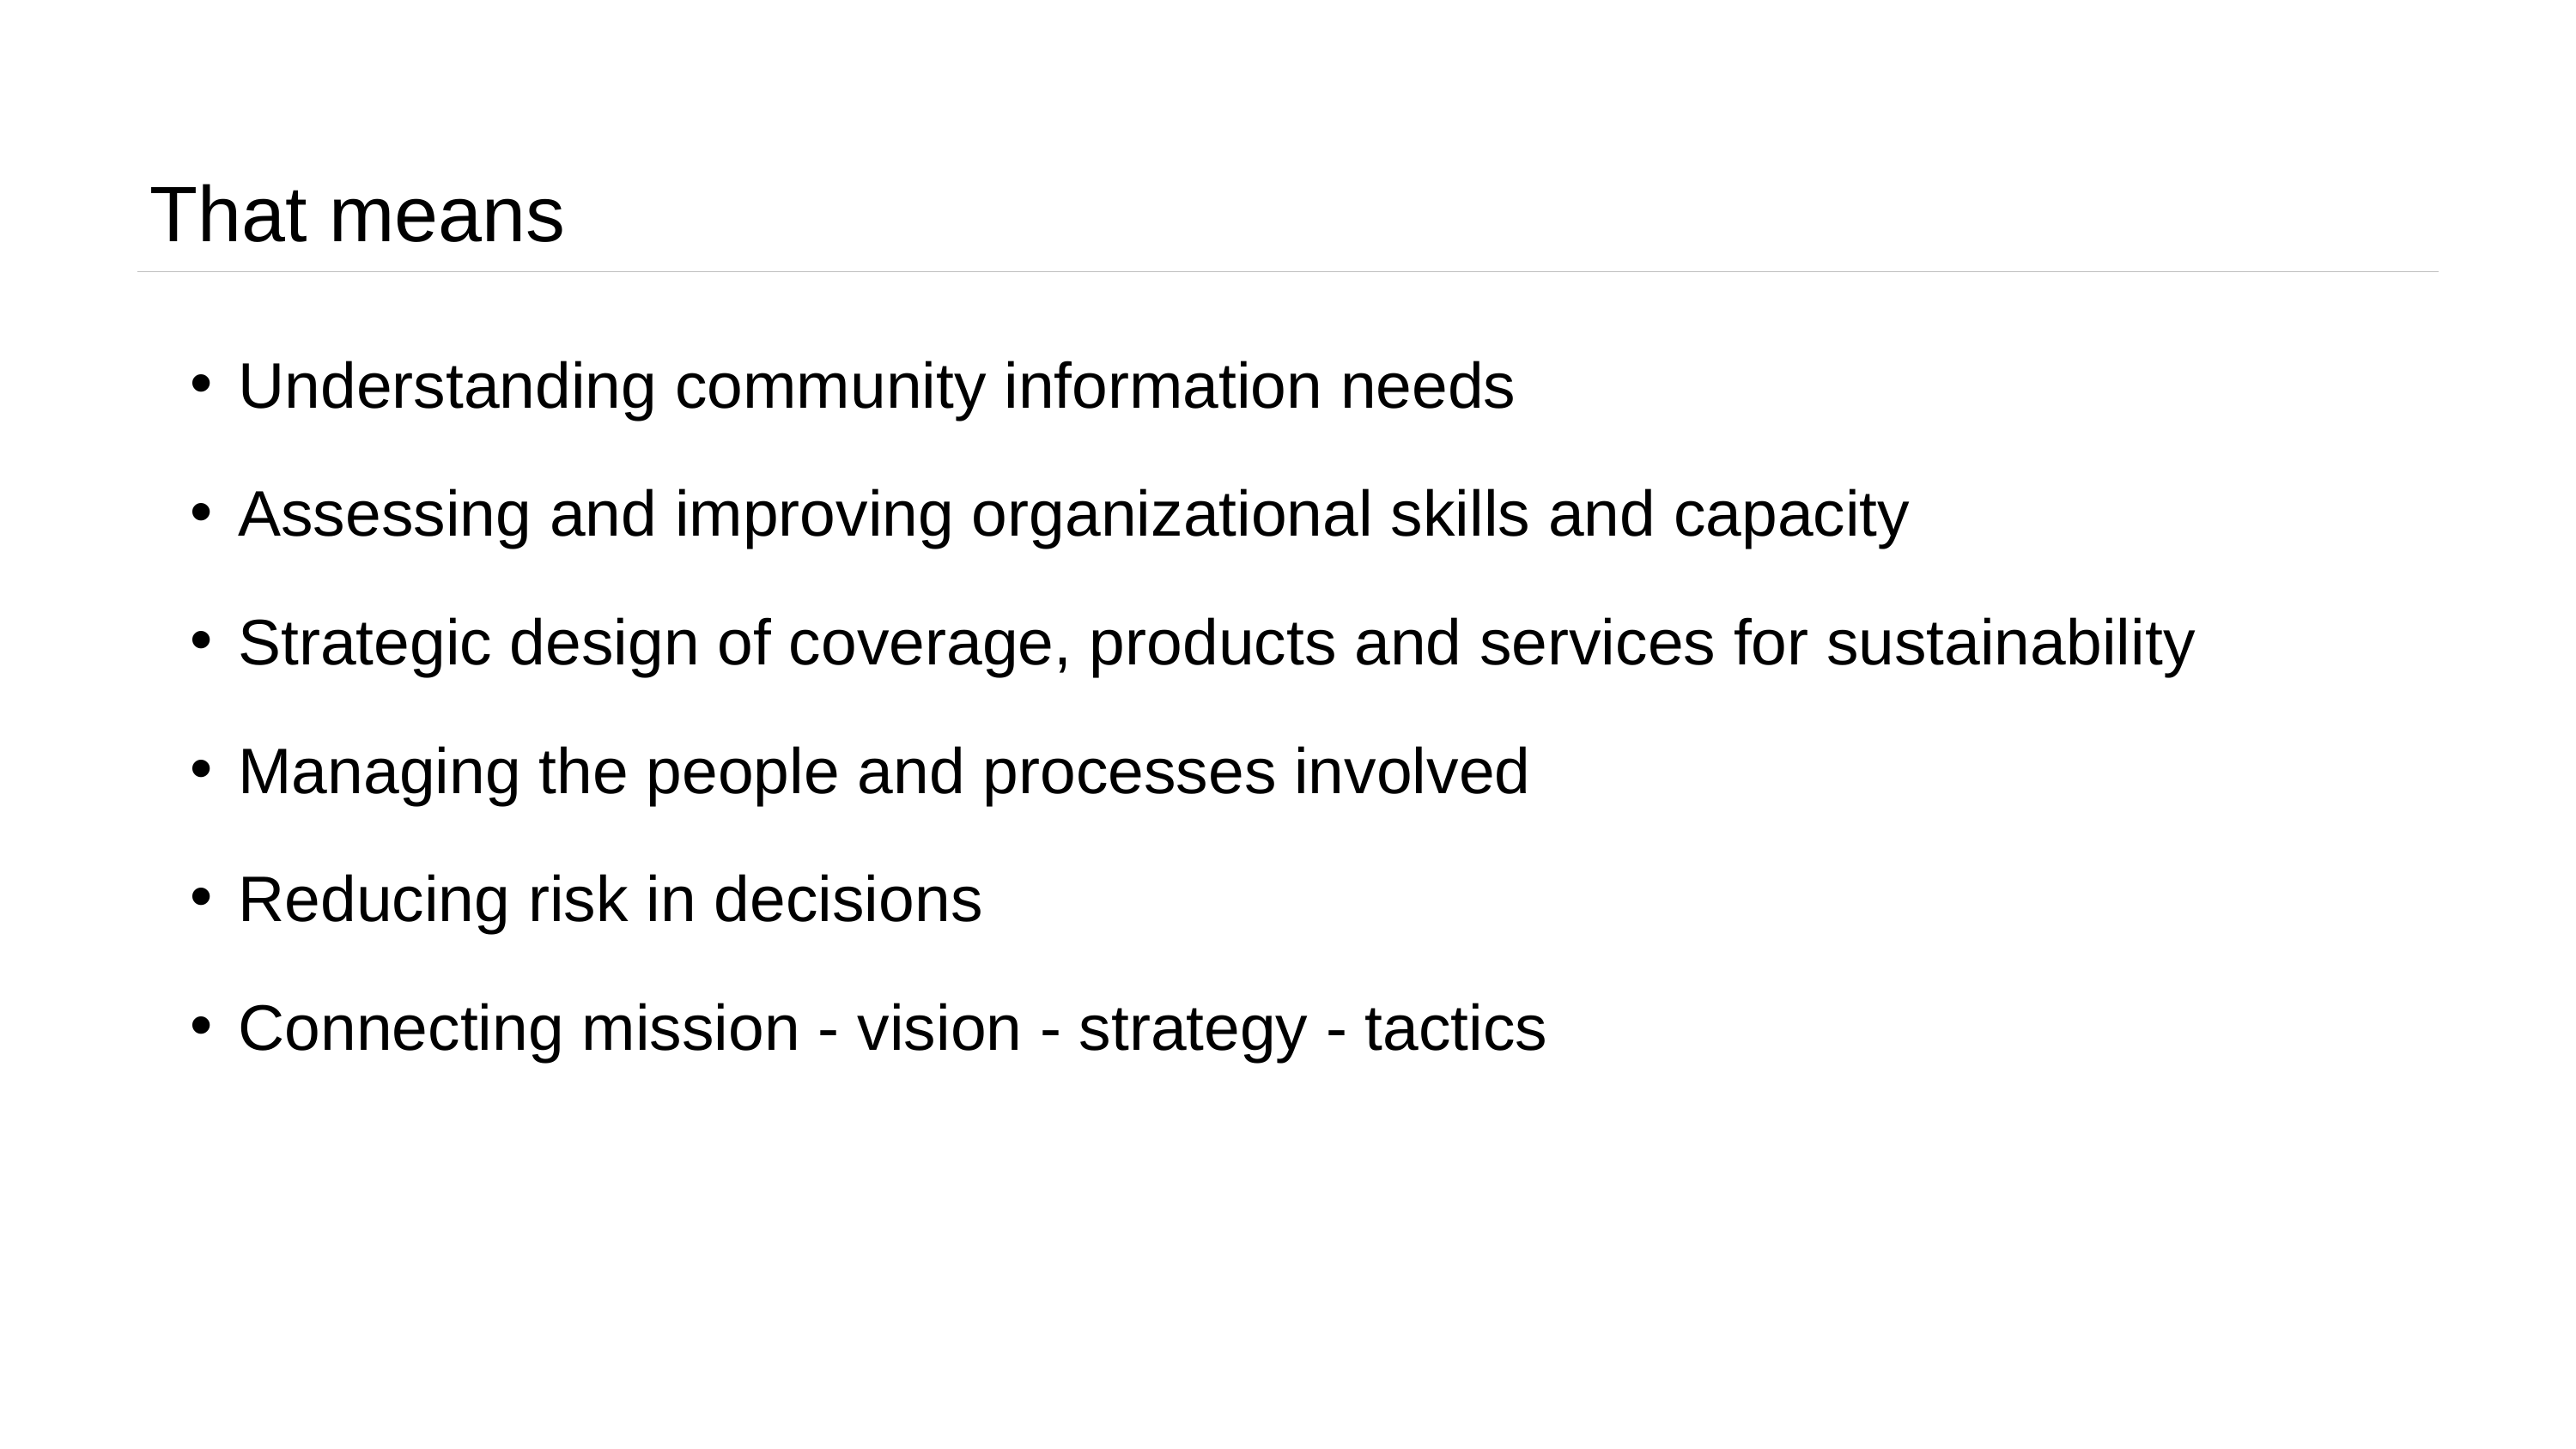

# That means
Understanding community information needs
Assessing and improving organizational skills and capacity
Strategic design of coverage, products and services for sustainability
Managing the people and processes involved
Reducing risk in decisions
Connecting mission - vision - strategy - tactics